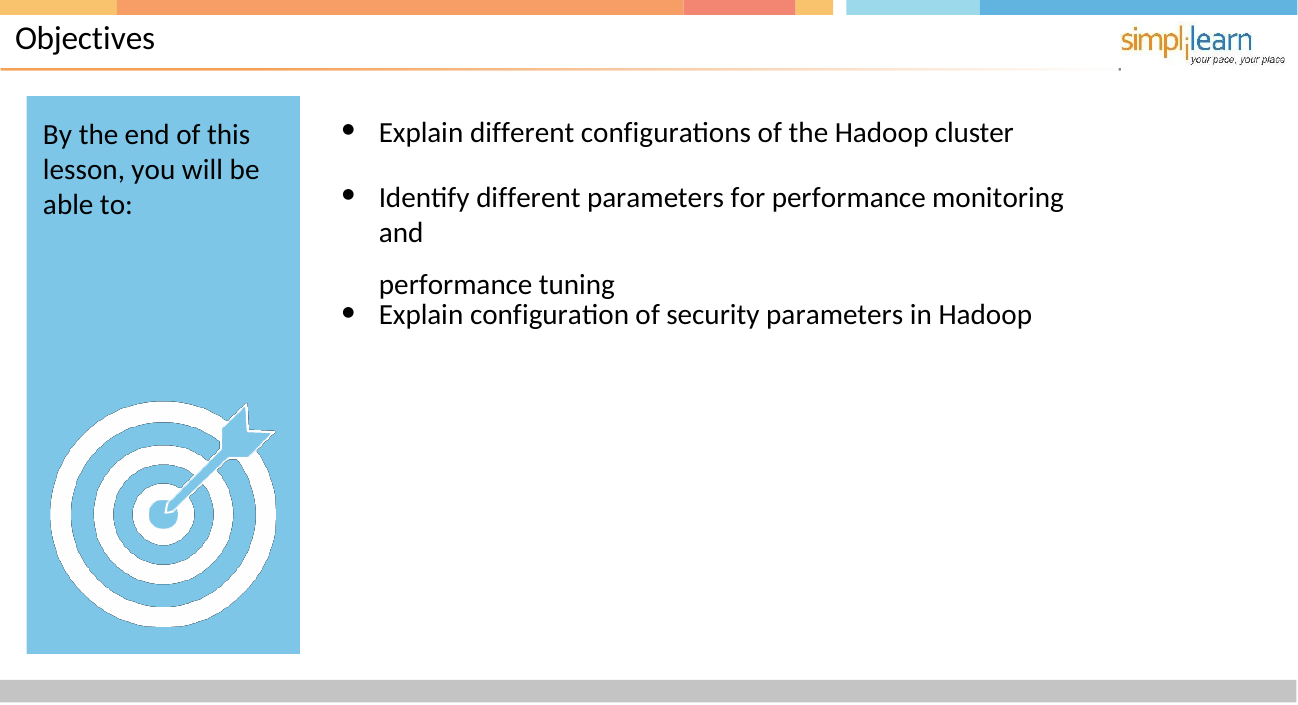

# Objectives

By the end of this lesson, you will be able to:
Explain different configurations of the Hadoop cluster
Identify different parameters for performance monitoring and
performance tuning
Explain configuration of security parameters in Hadoop